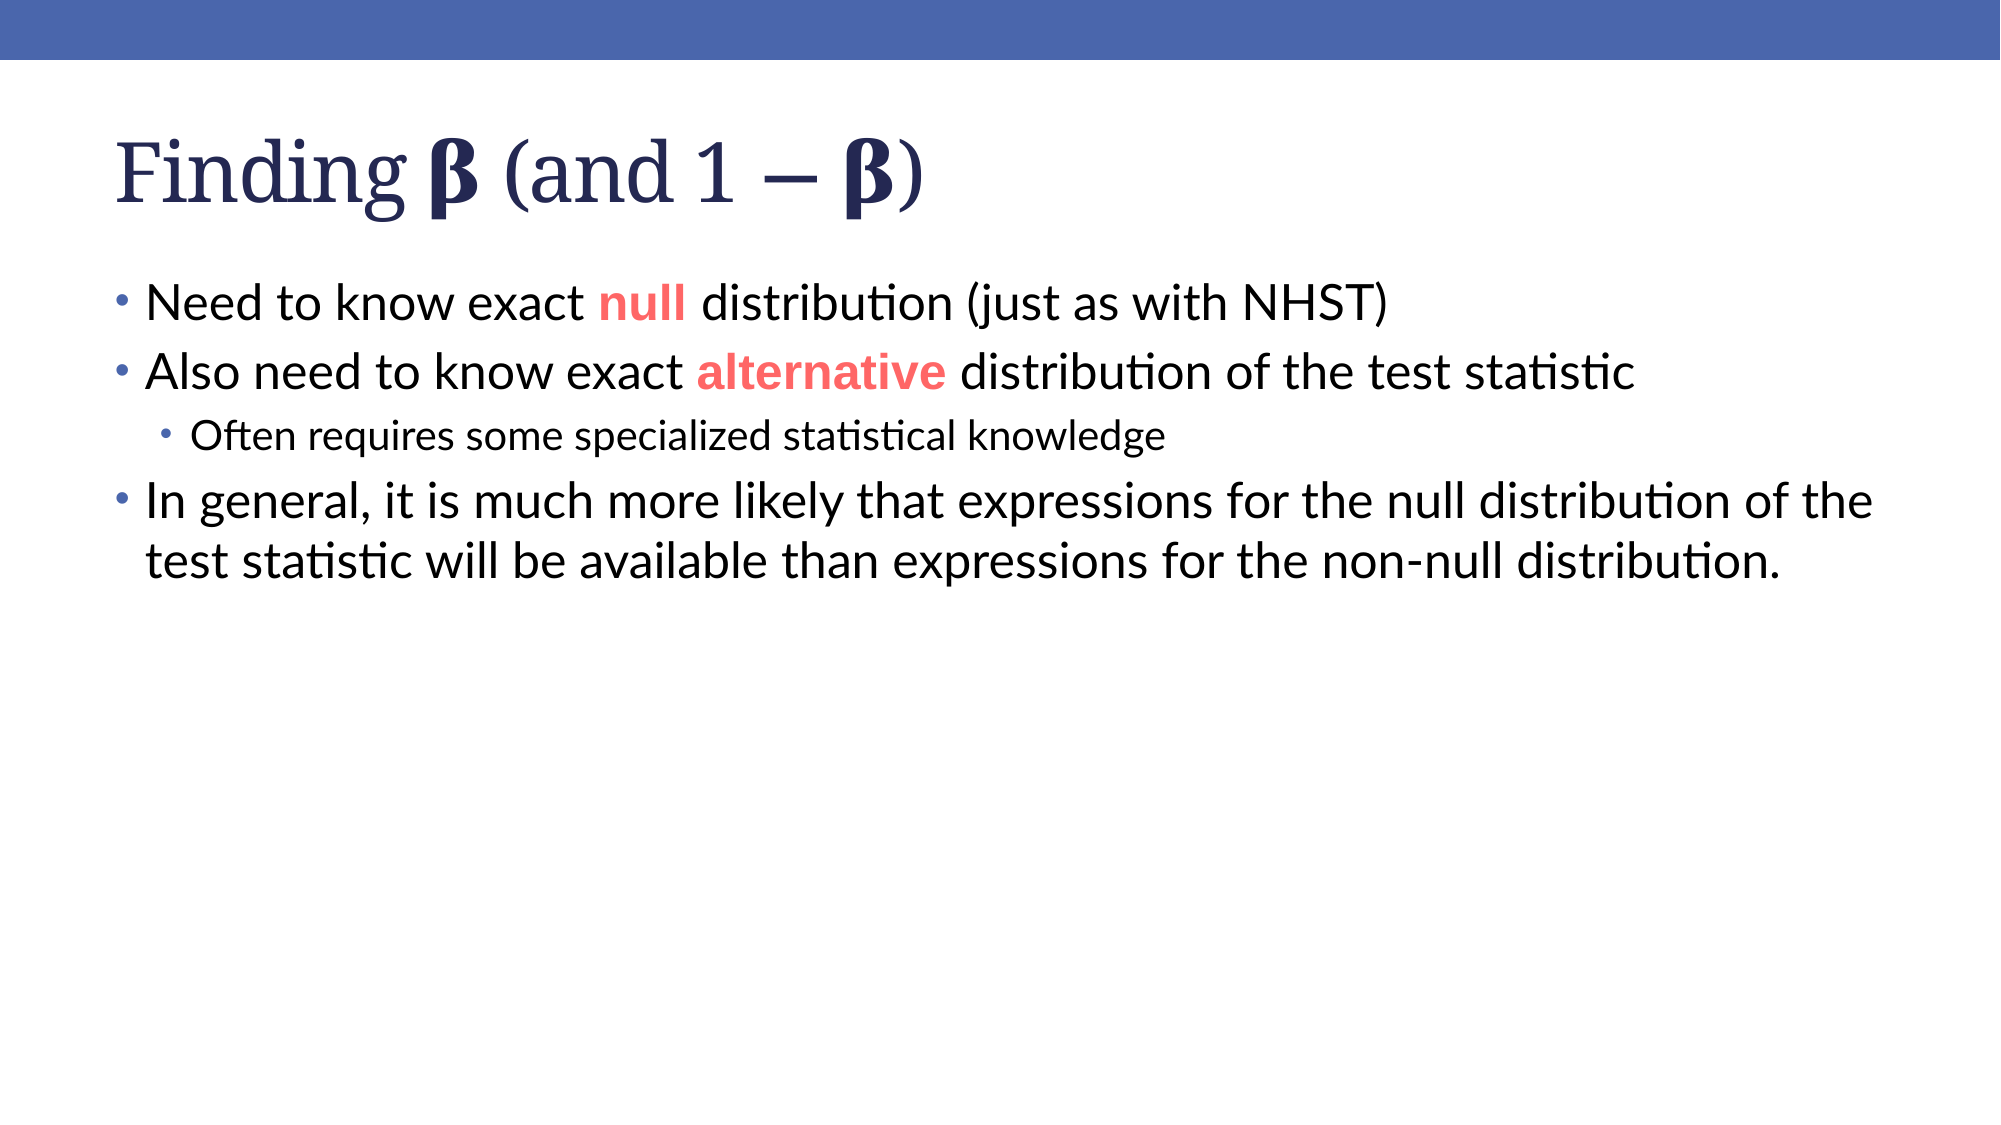

# Finding 𝛃 (and 1 − 𝛃)
Need to know exact null distribution (just as with NHST)
Also need to know exact alternative distribution of the test statistic
Often requires some specialized statistical knowledge
In general, it is much more likely that expressions for the null distribution of the test statistic will be available than expressions for the non-null distribution.